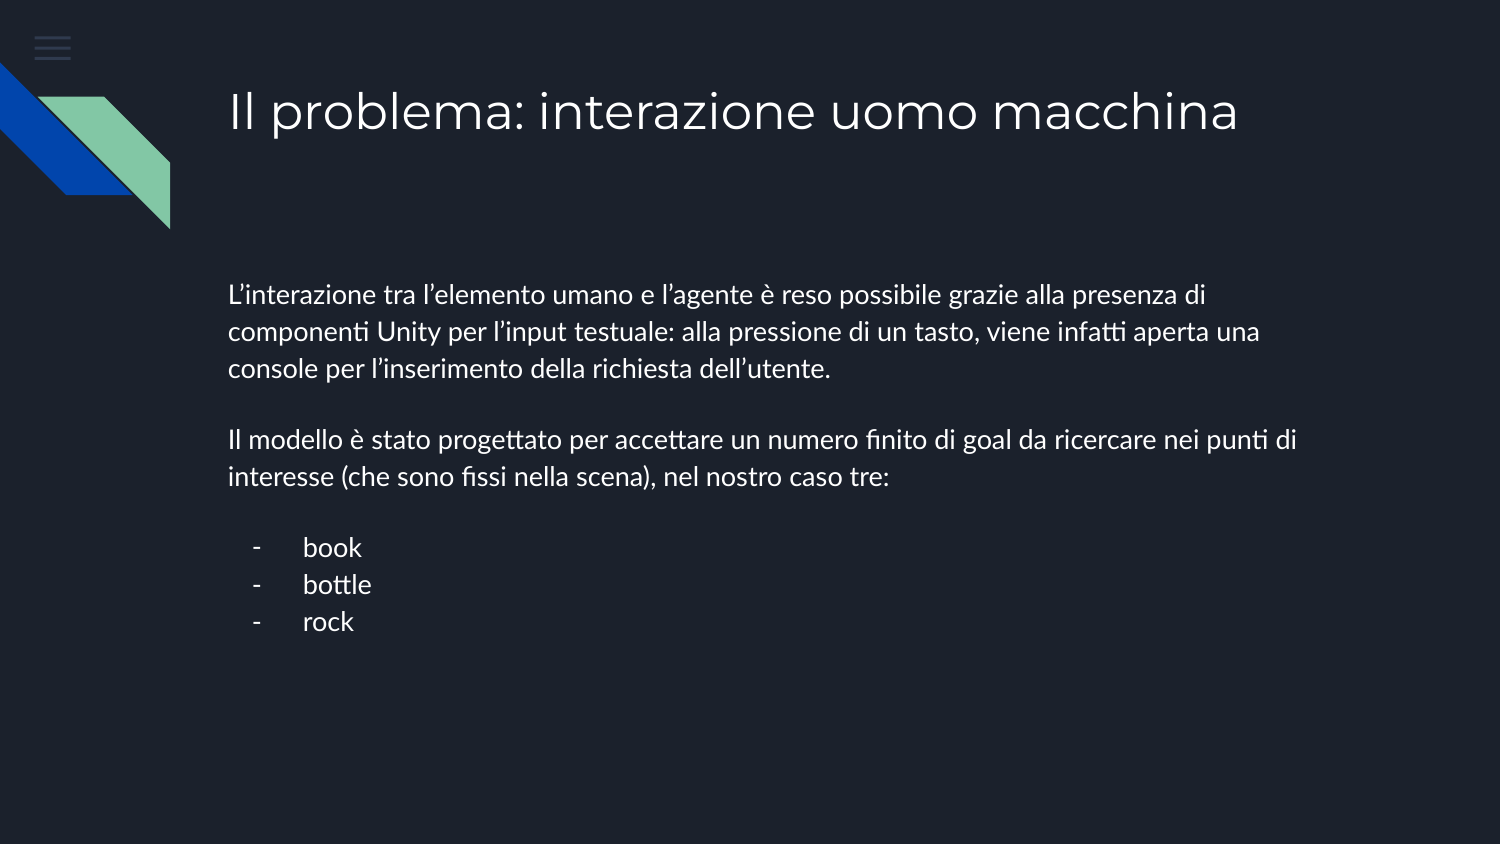

# Il problema: interazione uomo macchina
L’interazione tra l’elemento umano e l’agente è reso possibile grazie alla presenza di componenti Unity per l’input testuale: alla pressione di un tasto, viene infatti aperta una console per l’inserimento della richiesta dell’utente.
Il modello è stato progettato per accettare un numero finito di goal da ricercare nei punti di interesse (che sono fissi nella scena), nel nostro caso tre:
book
bottle
rock